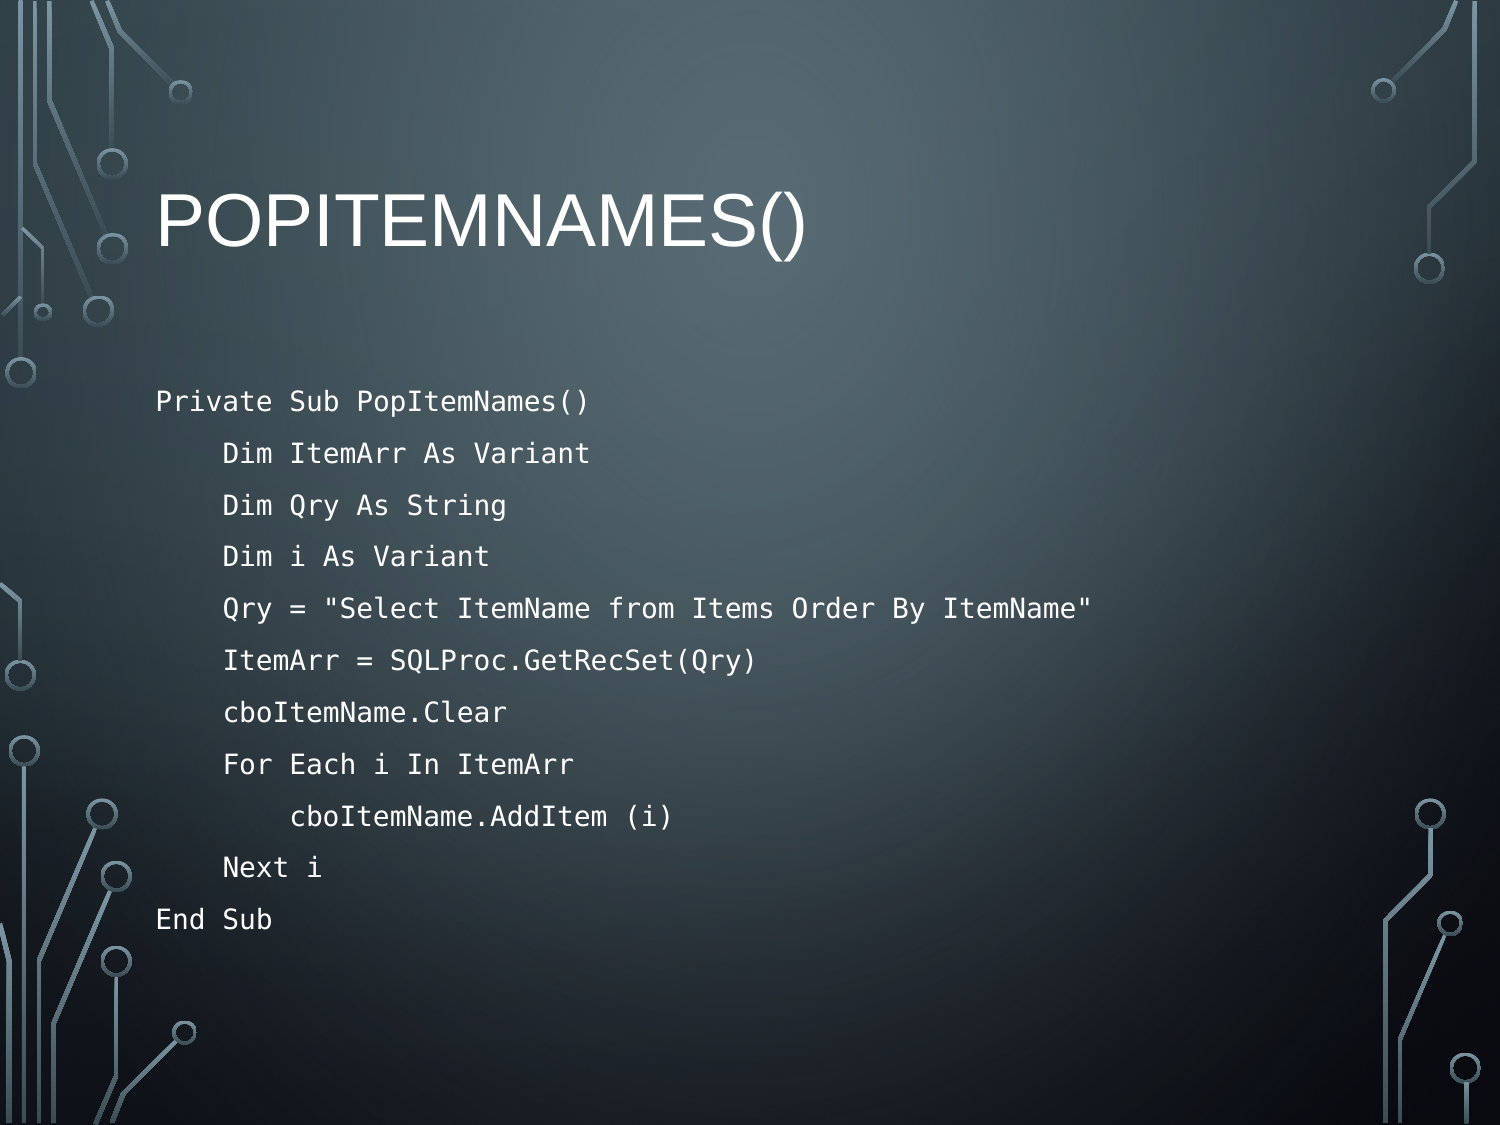

# Popitemnames()
Private Sub PopItemNames()
    Dim ItemArr As Variant
    Dim Qry As String
    Dim i As Variant
    Qry = "Select ItemName from Items Order By ItemName"
    ItemArr = SQLProc.GetRecSet(Qry)
    cboItemName.Clear
    For Each i In ItemArr
        cboItemName.AddItem (i)
    Next i
End Sub